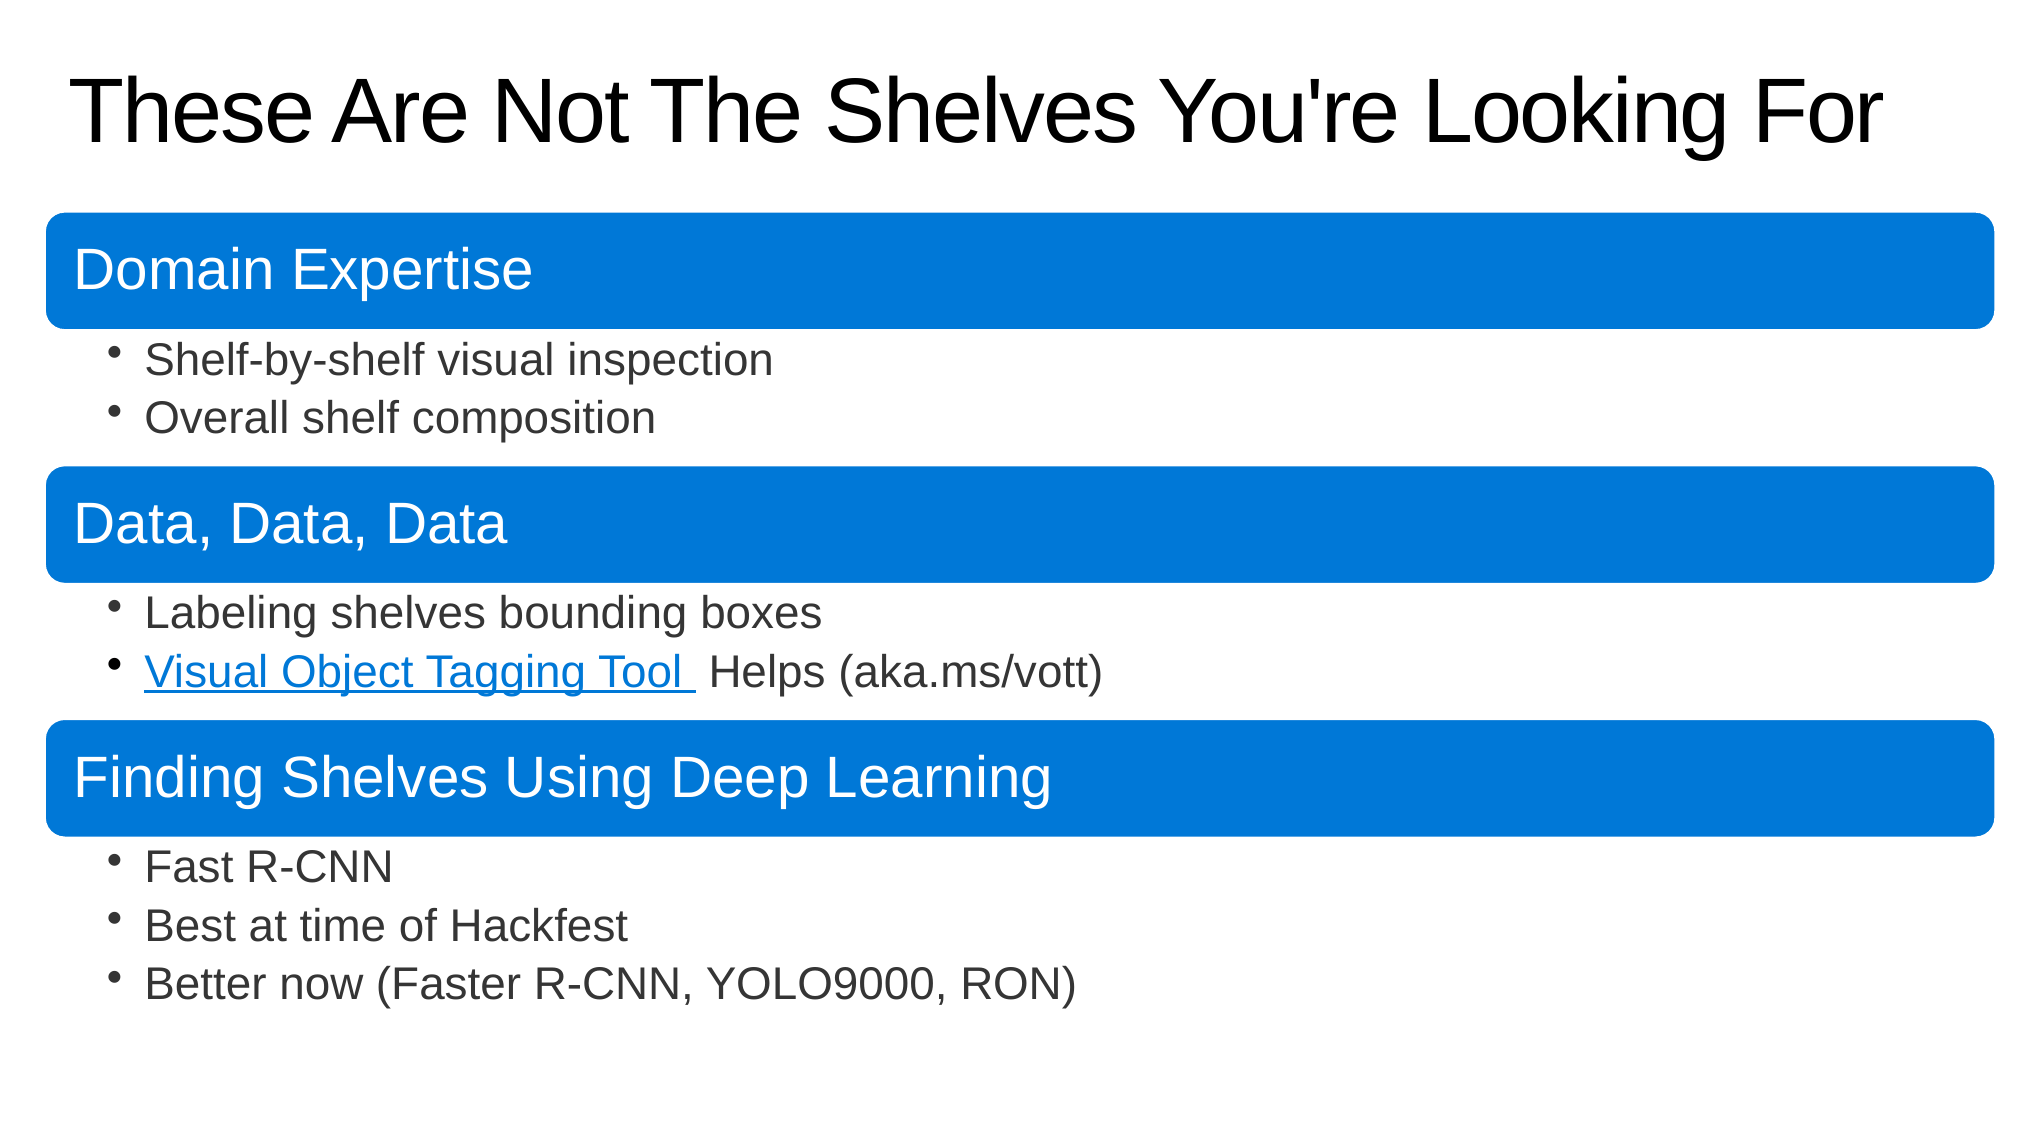

# These Are Not The Shelves You're Looking For
Domain Expertise
Shelf-by-shelf visual inspection
Overall shelf composition
Data, Data, Data
Labeling shelves bounding boxes
Visual Object Tagging Tool  Helps (aka.ms/vott)
Finding Shelves Using Deep Learning
Fast R-CNN
Best at time of Hackfest
Better now (Faster R-CNN, YOLO9000, RON)